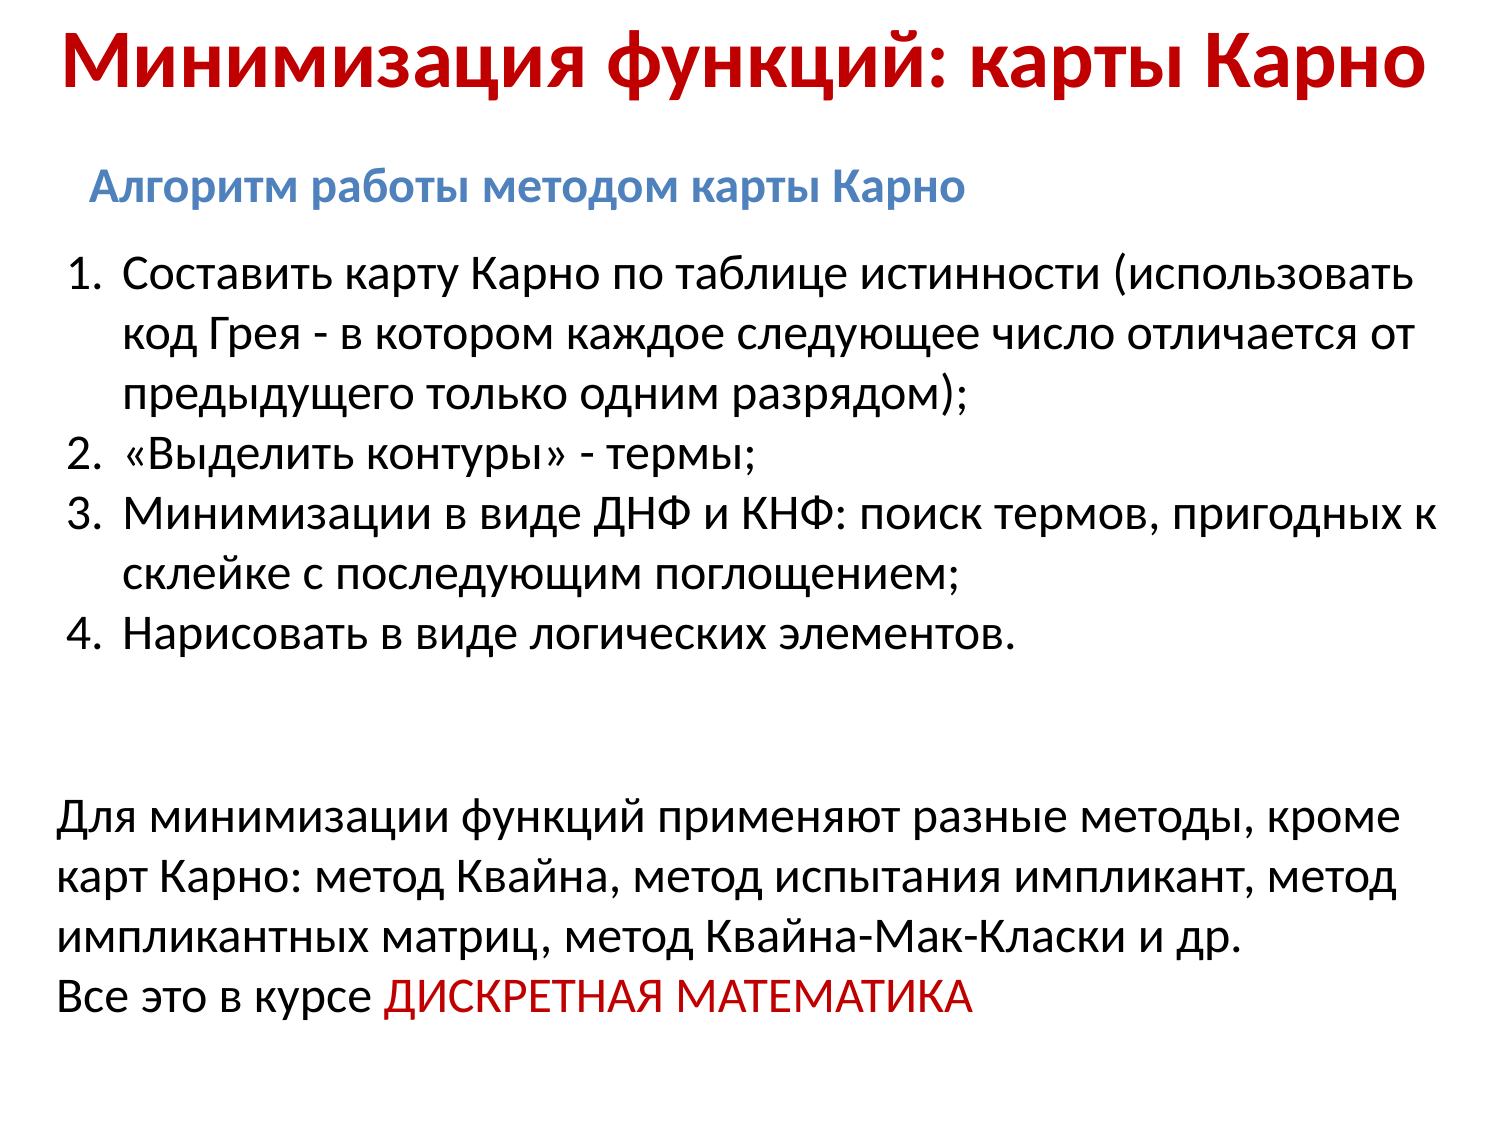

# Минимизация функций: карты Карно
Алгоритм работы методом карты Карно
Составить карту Карно по таблице истинности (использовать код Грея - в котором каждое следующее число отличается от предыдущего только одним разрядом);
«Выделить контуры» - термы;
Минимизации в виде ДНФ и КНФ: поиск термов, пригодных к склейке с последующим поглощением;
Нарисовать в виде логических элементов.
Для минимизации функций применяют разные методы, кроме карт Карно: метод Квайна, метод испытания импликант, метод импликантных матриц, метод Квайна-Мак-Класки и др. 
Все это в курсе ДИСКРЕТНАЯ МАТЕМАТИКА